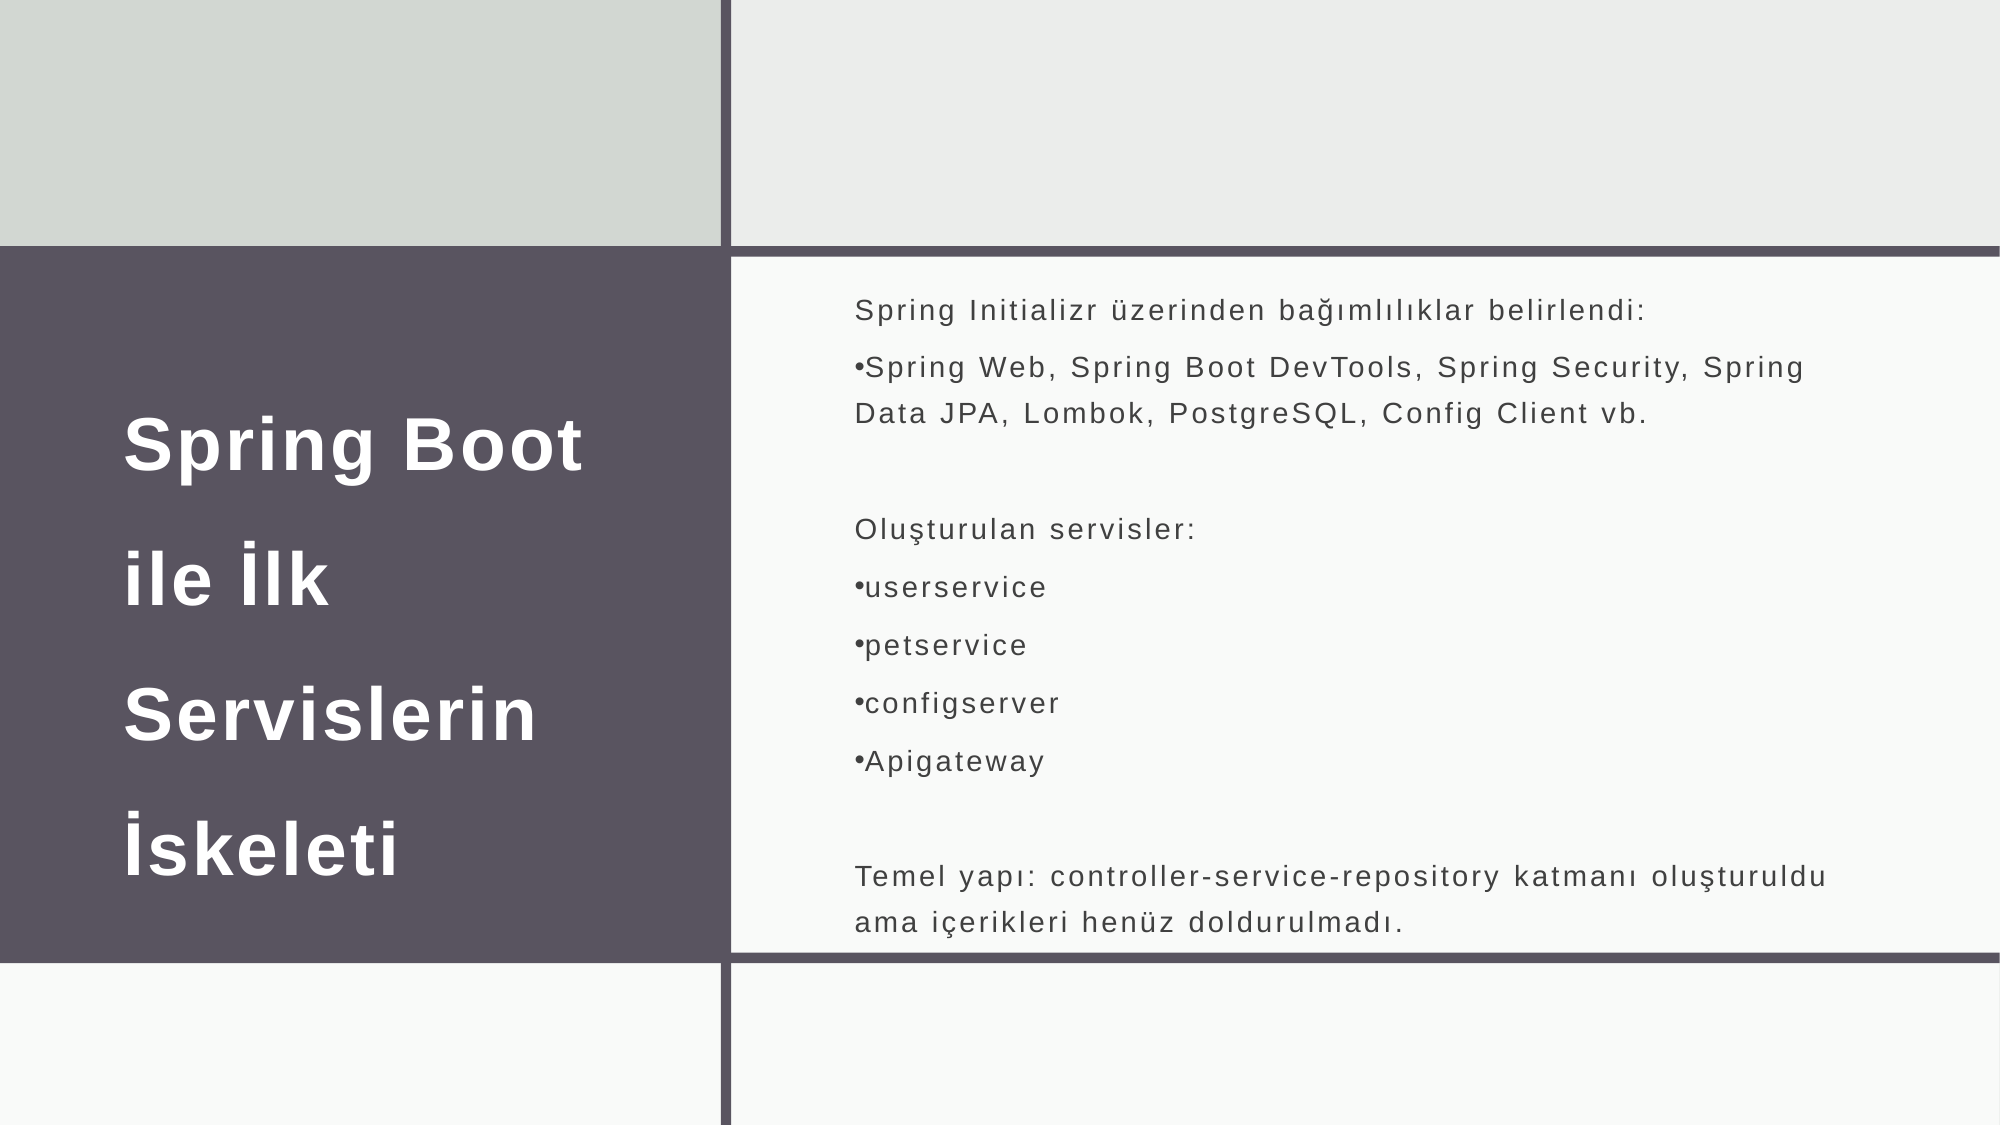

Spring Initializr üzerinden bağımlılıklar belirlendi:
Spring Web, Spring Boot DevTools, Spring Security, Spring Data JPA, Lombok, PostgreSQL, Config Client vb.

Oluşturulan servisler:
userservice
petservice
configserver
Apigateway

Temel yapı: controller-service-repository katmanı oluşturuldu ama içerikleri henüz doldurulmadı.
# Spring Boot ile İlk Servislerin İskeleti